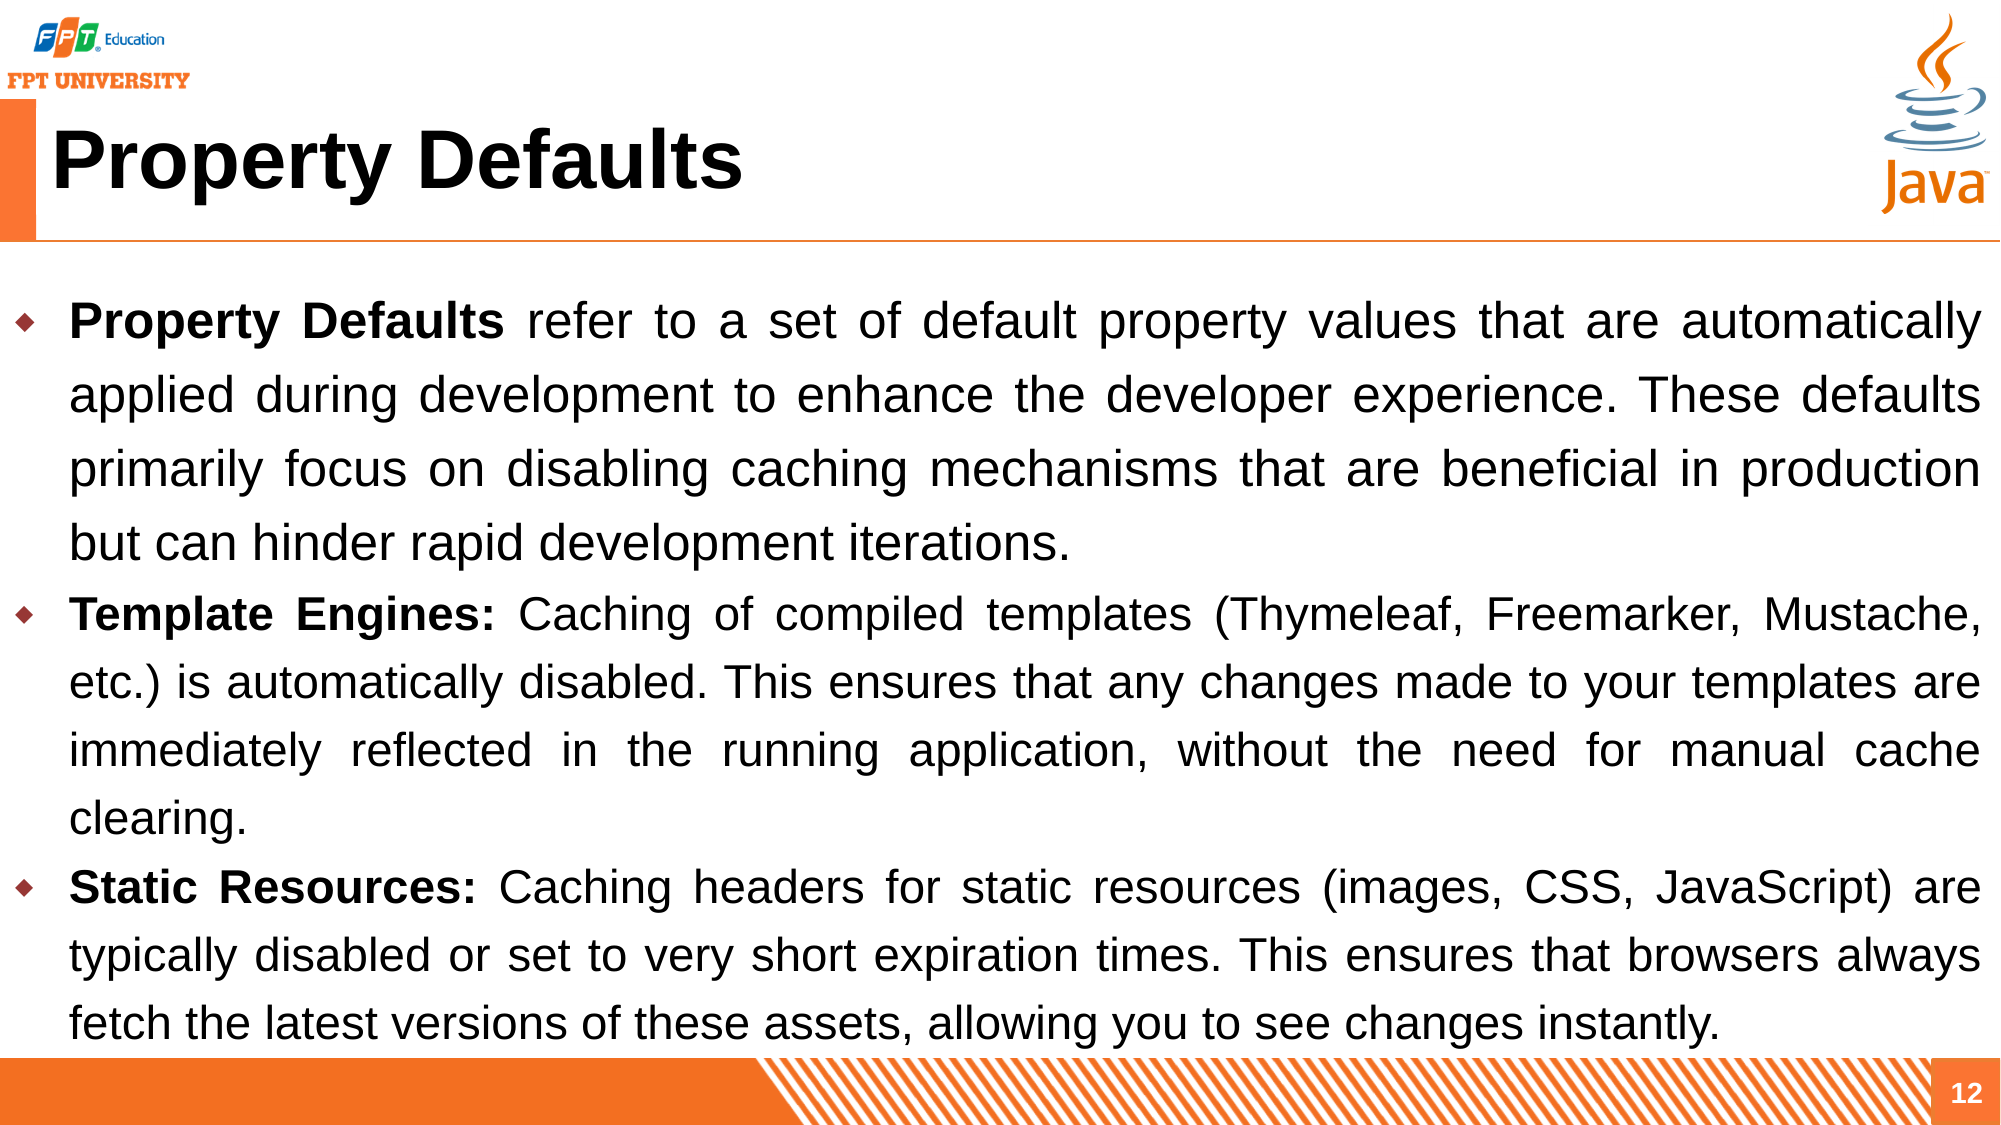

# Property Defaults
Property Defaults refer to a set of default property values that are automatically applied during development to enhance the developer experience. These defaults primarily focus on disabling caching mechanisms that are beneficial in production but can hinder rapid development iterations.
Template Engines: Caching of compiled templates (Thymeleaf, Freemarker, Mustache, etc.) is automatically disabled. This ensures that any changes made to your templates are immediately reflected in the running application, without the need for manual cache clearing.
Static Resources: Caching headers for static resources (images, CSS, JavaScript) are typically disabled or set to very short expiration times. This ensures that browsers always fetch the latest versions of these assets, allowing you to see changes instantly.

12